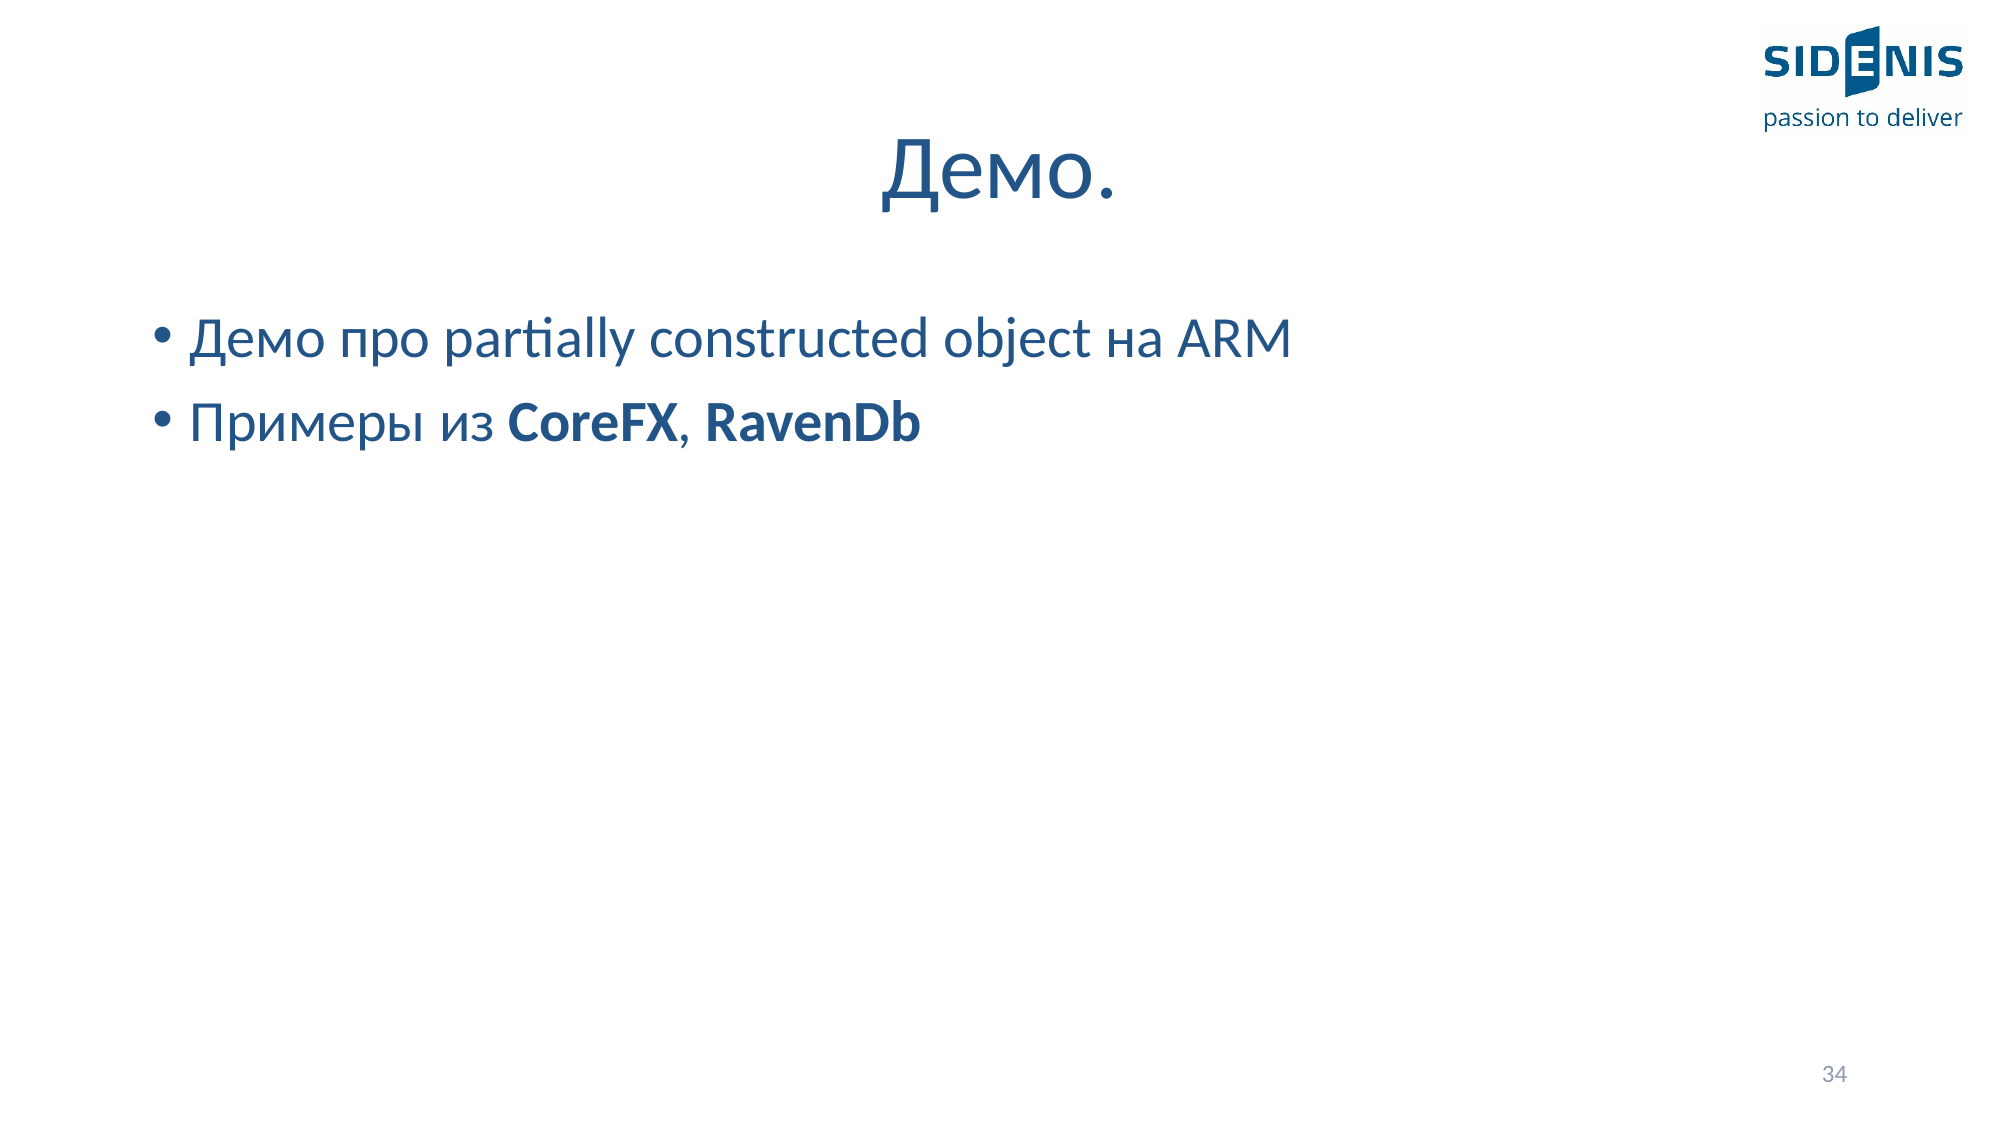

# Демо.
Демо про partially constructed object на ARM
Примеры из CoreFX, RavenDb
34